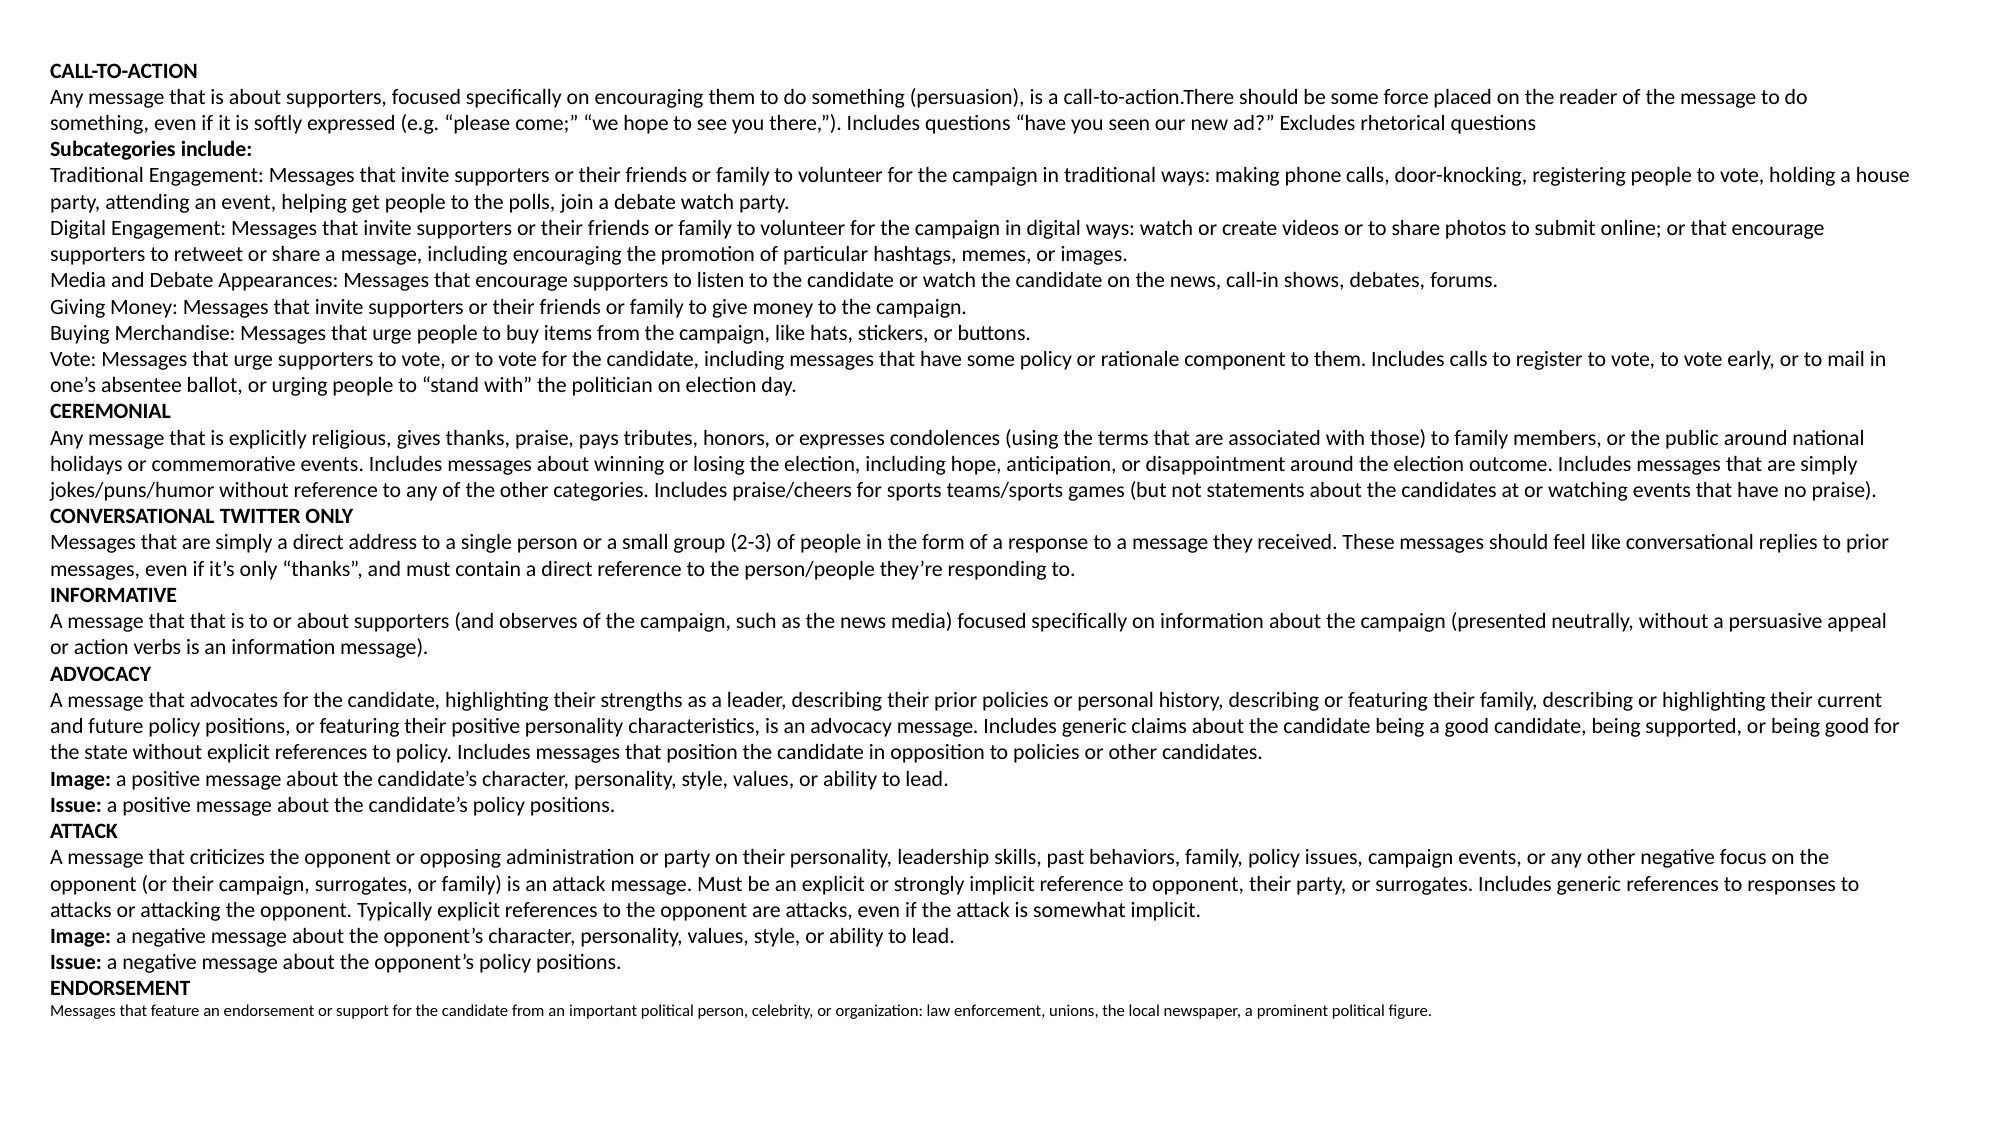

CALL-TO-ACTION
Any message that is about supporters, focused specifically on encouraging them to do something (persuasion), is a call-to-action.There should be some force placed on the reader of the message to do something, even if it is softly expressed (e.g. “please come;” “we hope to see you there,”). Includes questions “have you seen our new ad?” Excludes rhetorical questions
Subcategories include:
Traditional Engagement: Messages that invite supporters or their friends or family to volunteer for the campaign in traditional ways: making phone calls, door-knocking, registering people to vote, holding a house party, attending an event, helping get people to the polls, join a debate watch party.
Digital Engagement: Messages that invite supporters or their friends or family to volunteer for the campaign in digital ways: watch or create videos or to share photos to submit online; or that encourage supporters to retweet or share a message, including encouraging the promotion of particular hashtags, memes, or images.
Media and Debate Appearances: Messages that encourage supporters to listen to the candidate or watch the candidate on the news, call-in shows, debates, forums.
Giving Money: Messages that invite supporters or their friends or family to give money to the campaign.
Buying Merchandise: Messages that urge people to buy items from the campaign, like hats, stickers, or buttons.
Vote: Messages that urge supporters to vote, or to vote for the candidate, including messages that have some policy or rationale component to them. Includes calls to register to vote, to vote early, or to mail in one’s absentee ballot, or urging people to “stand with” the politician on election day.
CEREMONIAL
Any message that is explicitly religious, gives thanks, praise, pays tributes, honors, or expresses condolences (using the terms that are associated with those) to family members, or the public around national holidays or commemorative events. Includes messages about winning or losing the election, including hope, anticipation, or disappointment around the election outcome. Includes messages that are simply jokes/puns/humor without reference to any of the other categories. Includes praise/cheers for sports teams/sports games (but not statements about the candidates at or watching events that have no praise).
CONVERSATIONAL TWITTER ONLY
Messages that are simply a direct address to a single person or a small group (2-3) of people in the form of a response to a message they received. These messages should feel like conversational replies to prior messages, even if it’s only “thanks”, and must contain a direct reference to the person/people they’re responding to.
INFORMATIVE
A message that that is to or about supporters (and observes of the campaign, such as the news media) focused specifically on information about the campaign (presented neutrally, without a persuasive appeal or action verbs is an information message).
ADVOCACY
A message that advocates for the candidate, highlighting their strengths as a leader, describing their prior policies or personal history, describing or featuring their family, describing or highlighting their current and future policy positions, or featuring their positive personality characteristics, is an advocacy message. Includes generic claims about the candidate being a good candidate, being supported, or being good for the state without explicit references to policy. Includes messages that position the candidate in opposition to policies or other candidates.
Image: a positive message about the candidate’s character, personality, style, values, or ability to lead.
Issue: a positive message about the candidate’s policy positions.
ATTACK
A message that criticizes the opponent or opposing administration or party on their personality, leadership skills, past behaviors, family, policy issues, campaign events, or any other negative focus on the opponent (or their campaign, surrogates, or family) is an attack message. Must be an explicit or strongly implicit reference to opponent, their party, or surrogates. Includes generic references to responses to attacks or attacking the opponent. Typically explicit references to the opponent are attacks, even if the attack is somewhat implicit.
Image: a negative message about the opponent’s character, personality, values, style, or ability to lead.
Issue: a negative message about the opponent’s policy positions.
ENDORSEMENT
Messages that feature an endorsement or support for the candidate from an important political person, celebrity, or organization: law enforcement, unions, the local newspaper, a prominent political figure.